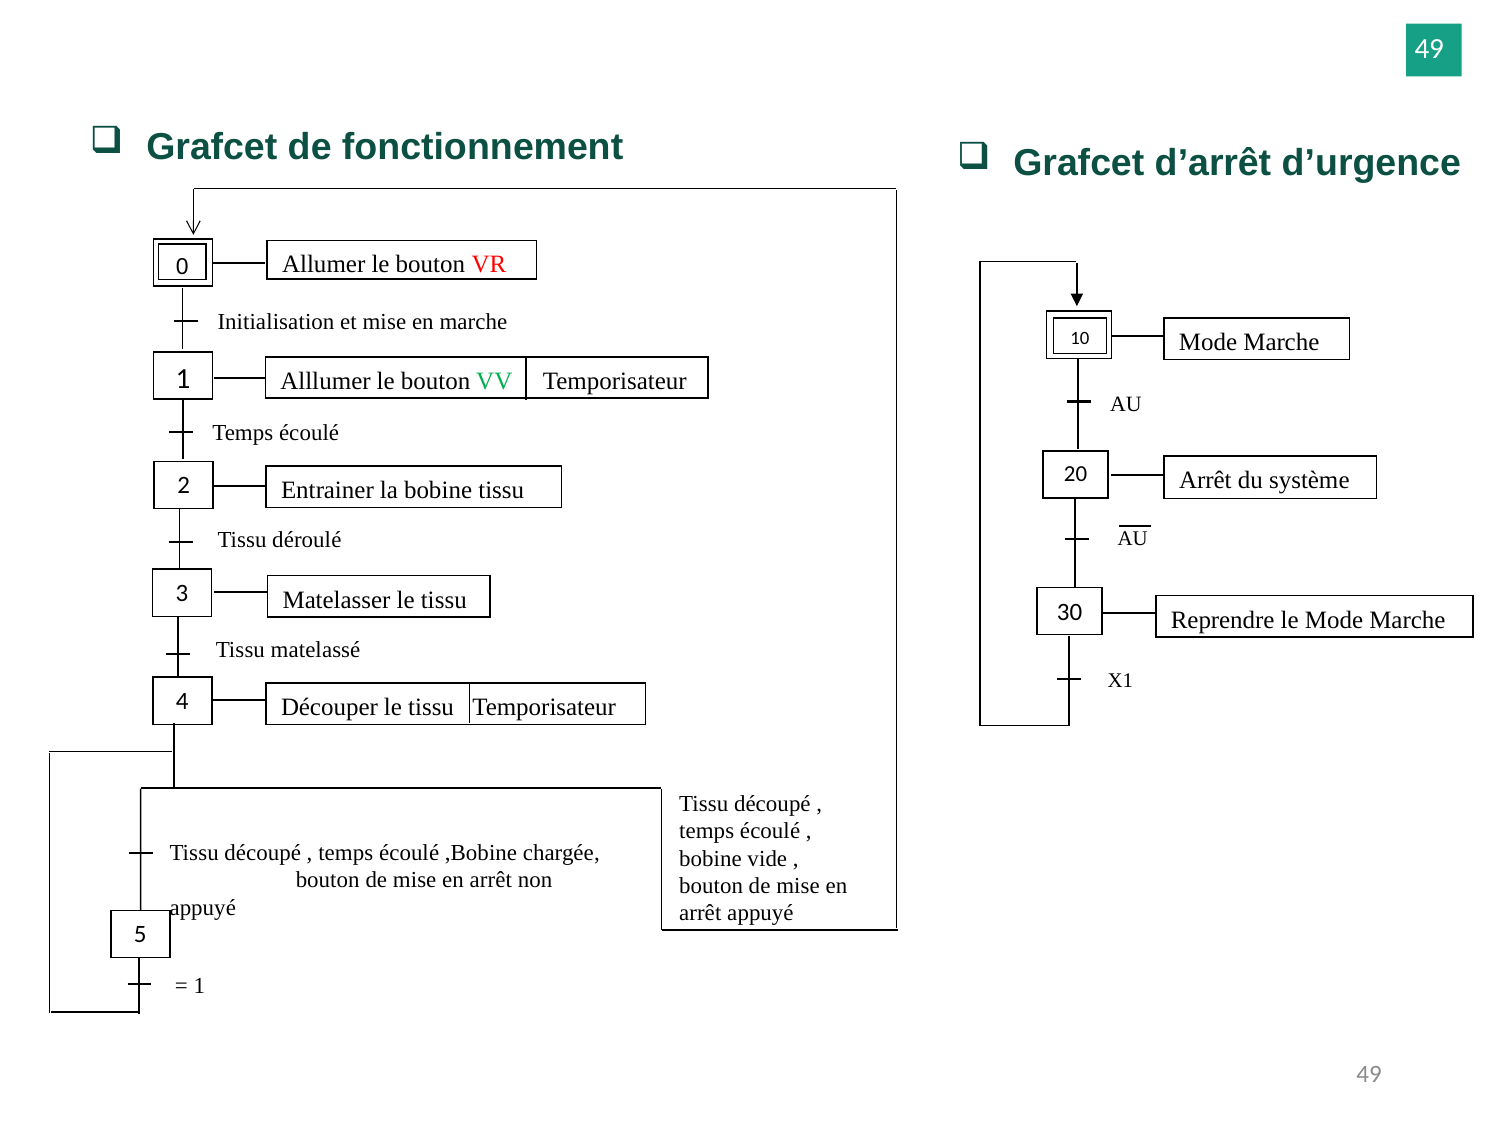

49

Grafcet de fonctionnement
Grafcet d’arrêt d’urgence

Allumer le bouton VR
0
Initialisation et mise en marche

10
Mode Marche
1
Alllumer le bouton VV     Temporisateur
AU
Temps écoulé
20
Arrêt du système
2
Entrainer la bobine tissu
Tissu déroulé
AU
3
Matelasser le tissu
30
Reprendre le Mode Marche
Tissu matelassé
X1
4
Découper le tissu   Temporisateur
Tissu découpé , temps écoulé , bobine vide , bouton de mise en arrêt appuyé
Tissu découpé , temps écoulé ,Bobine chargée,                          bouton de mise en arrêt non appuyé
5
 = 1
49